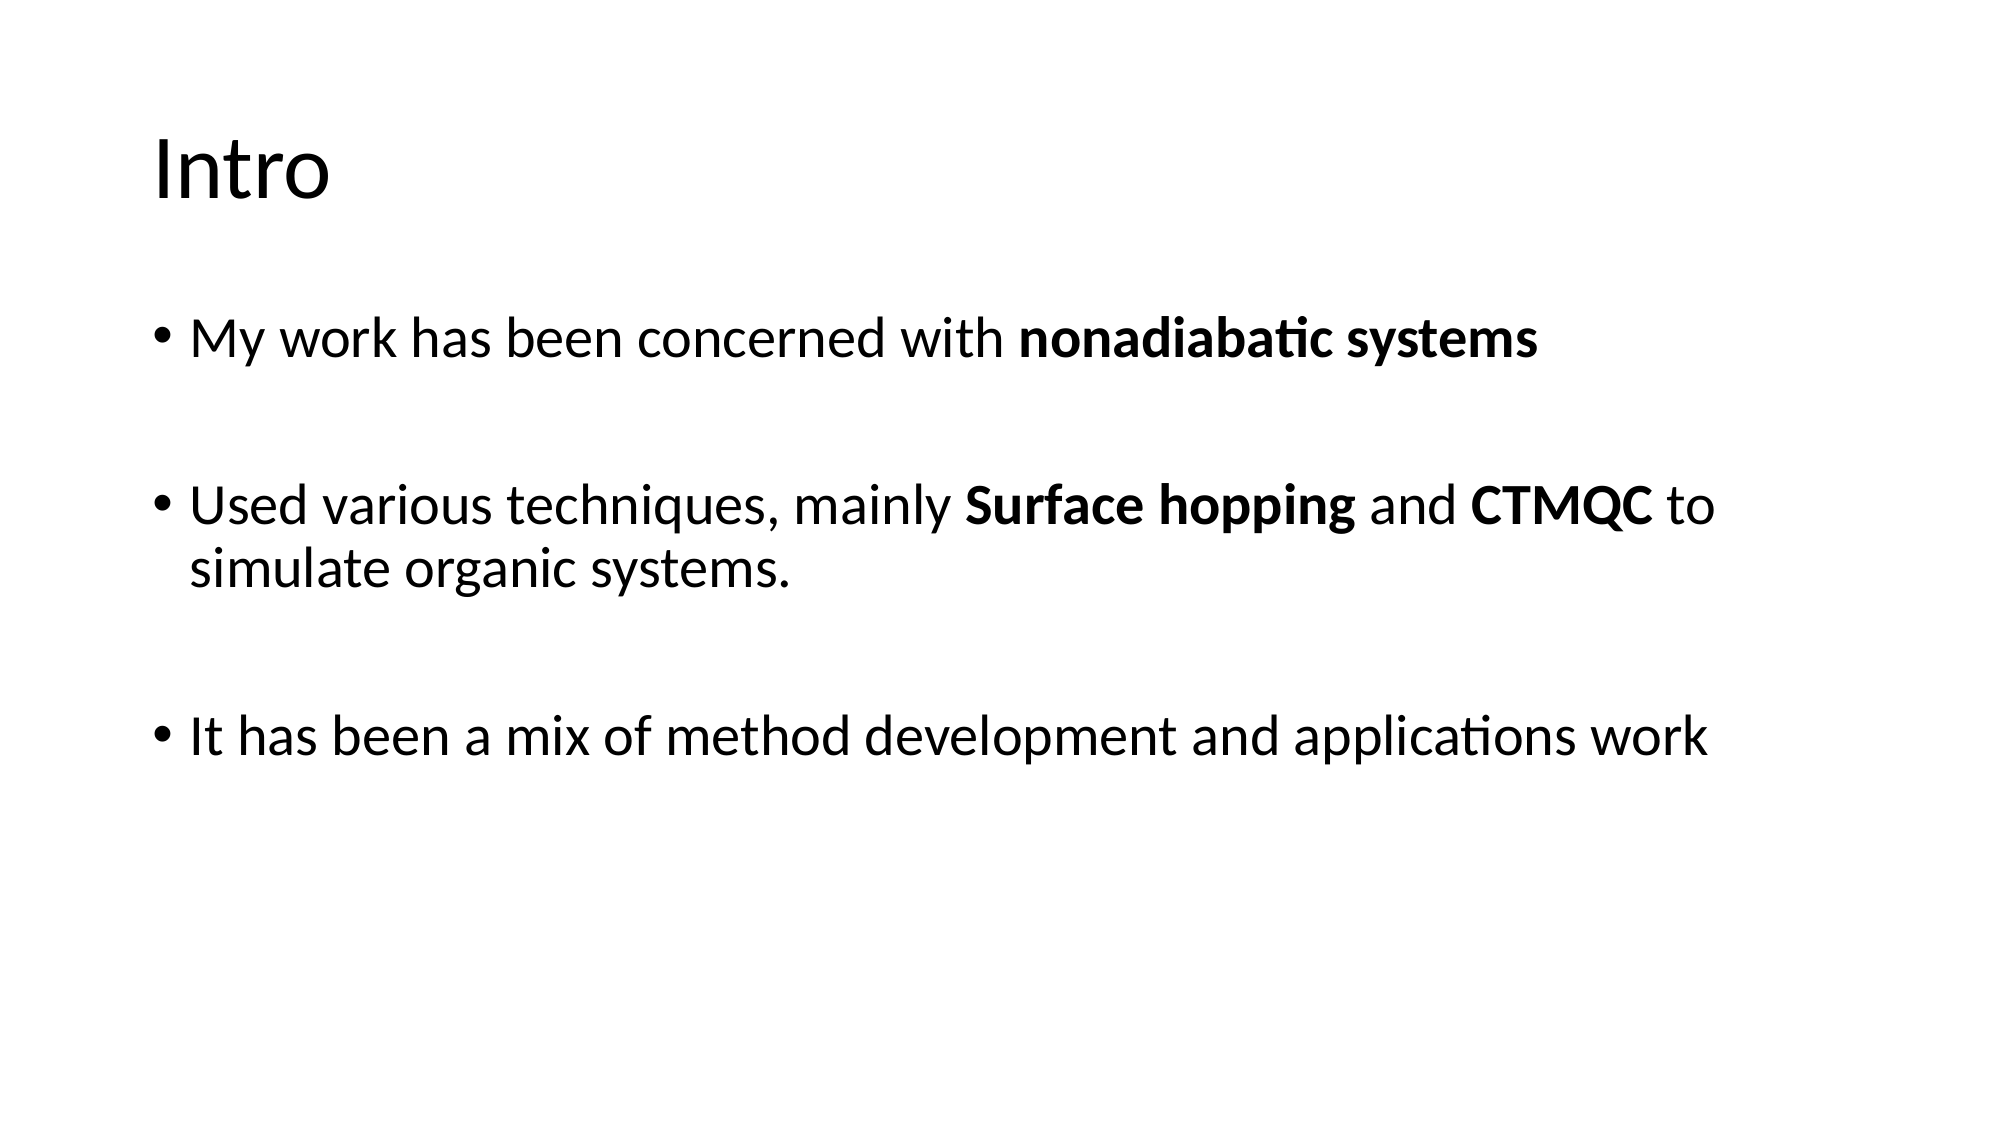

# Intro
My work has been concerned with nonadiabatic systems

Used various techniques, mainly Surface hopping and CTMQC to simulate organic systems.

It has been a mix of method development and applications work